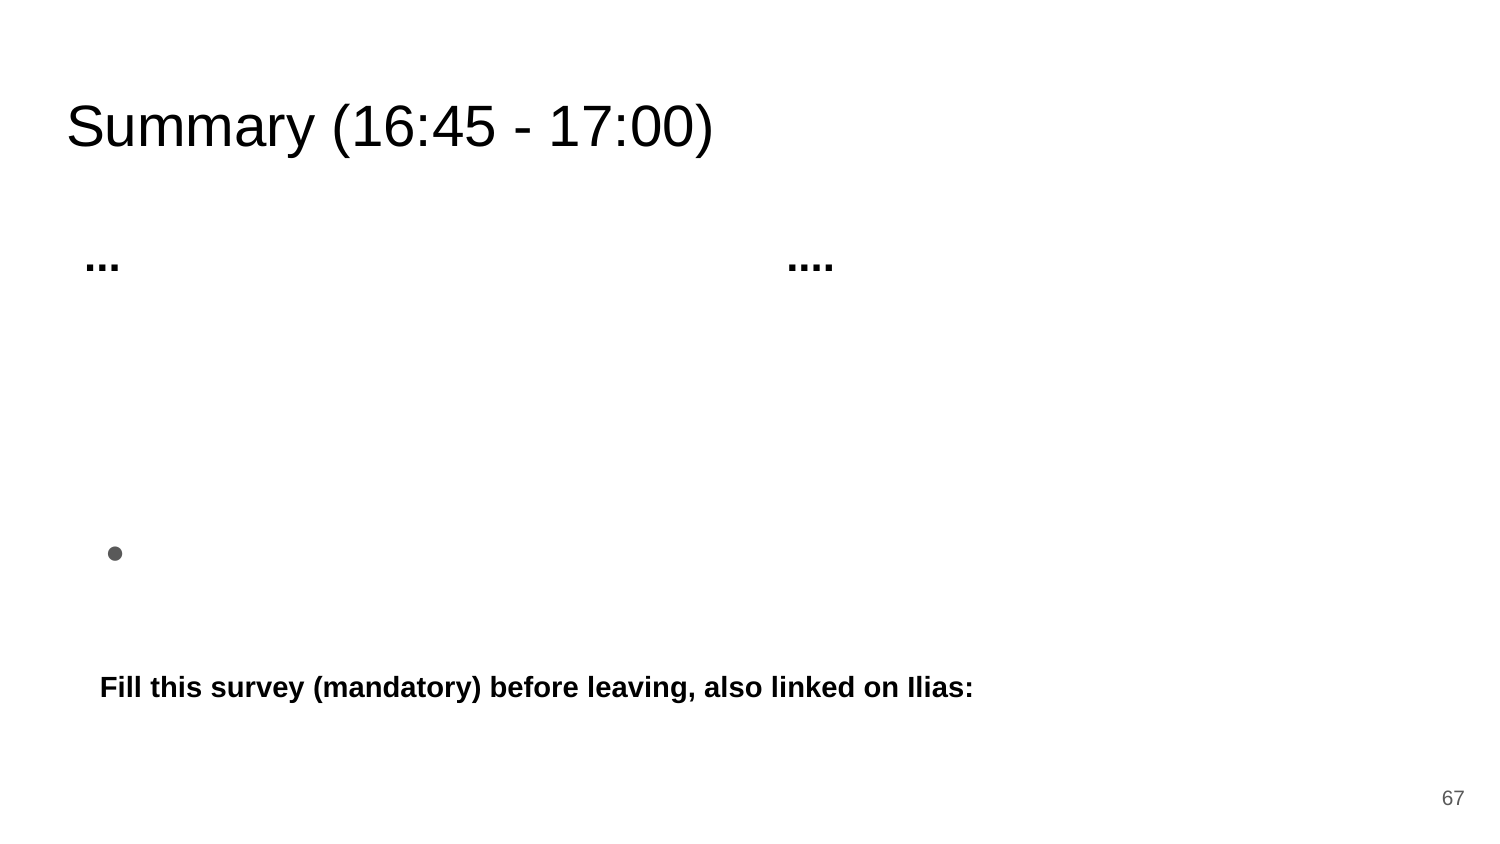

# Summary (16:45 - 17:00)
...

....
Fill this survey (mandatory) before leaving, also linked on Ilias:

67